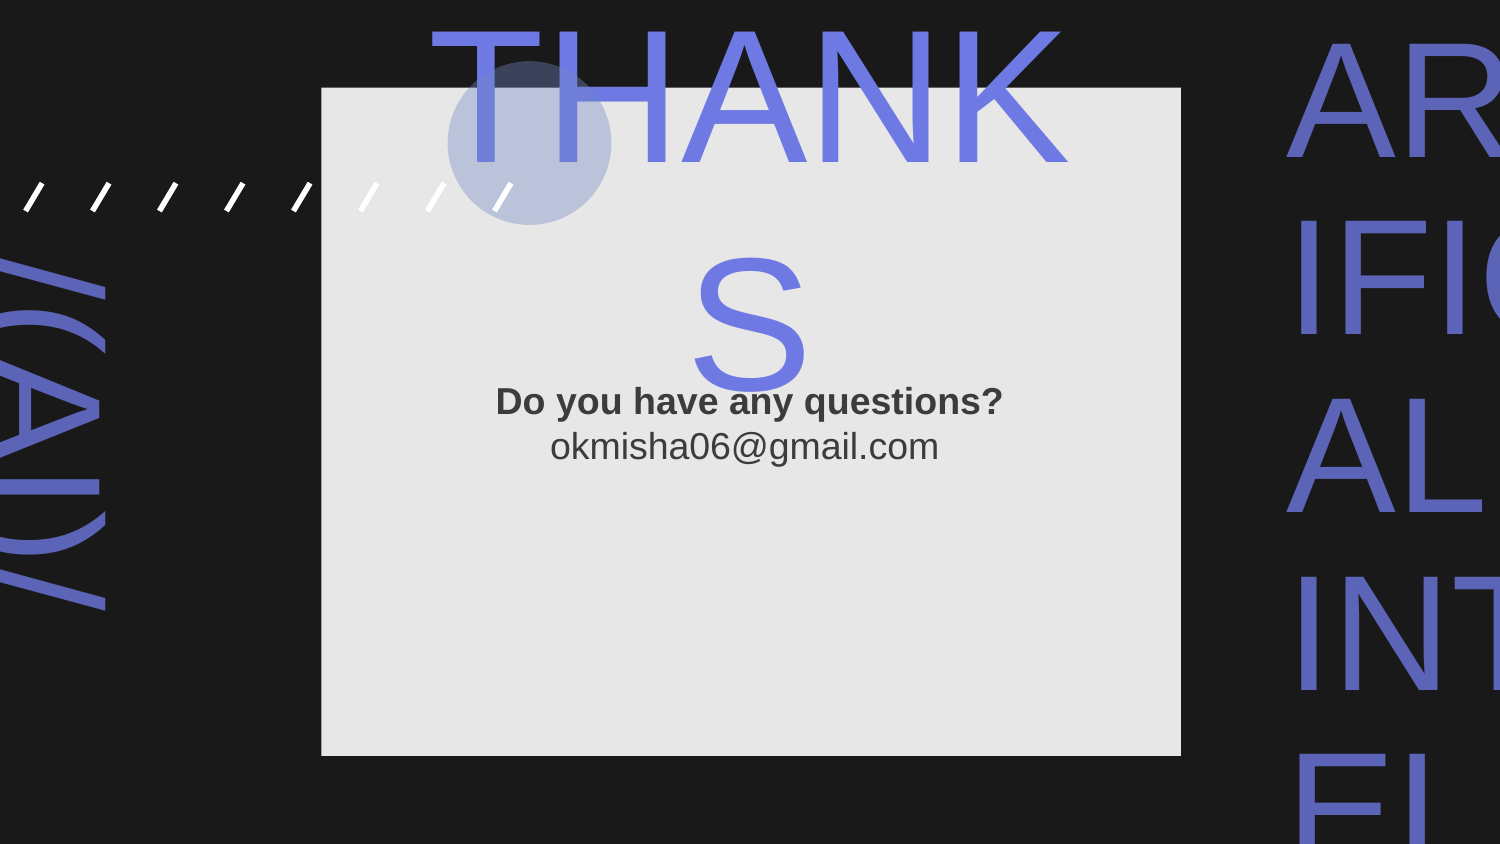

# THANKS

Do you have any questions?
okmisha06@gmail.com